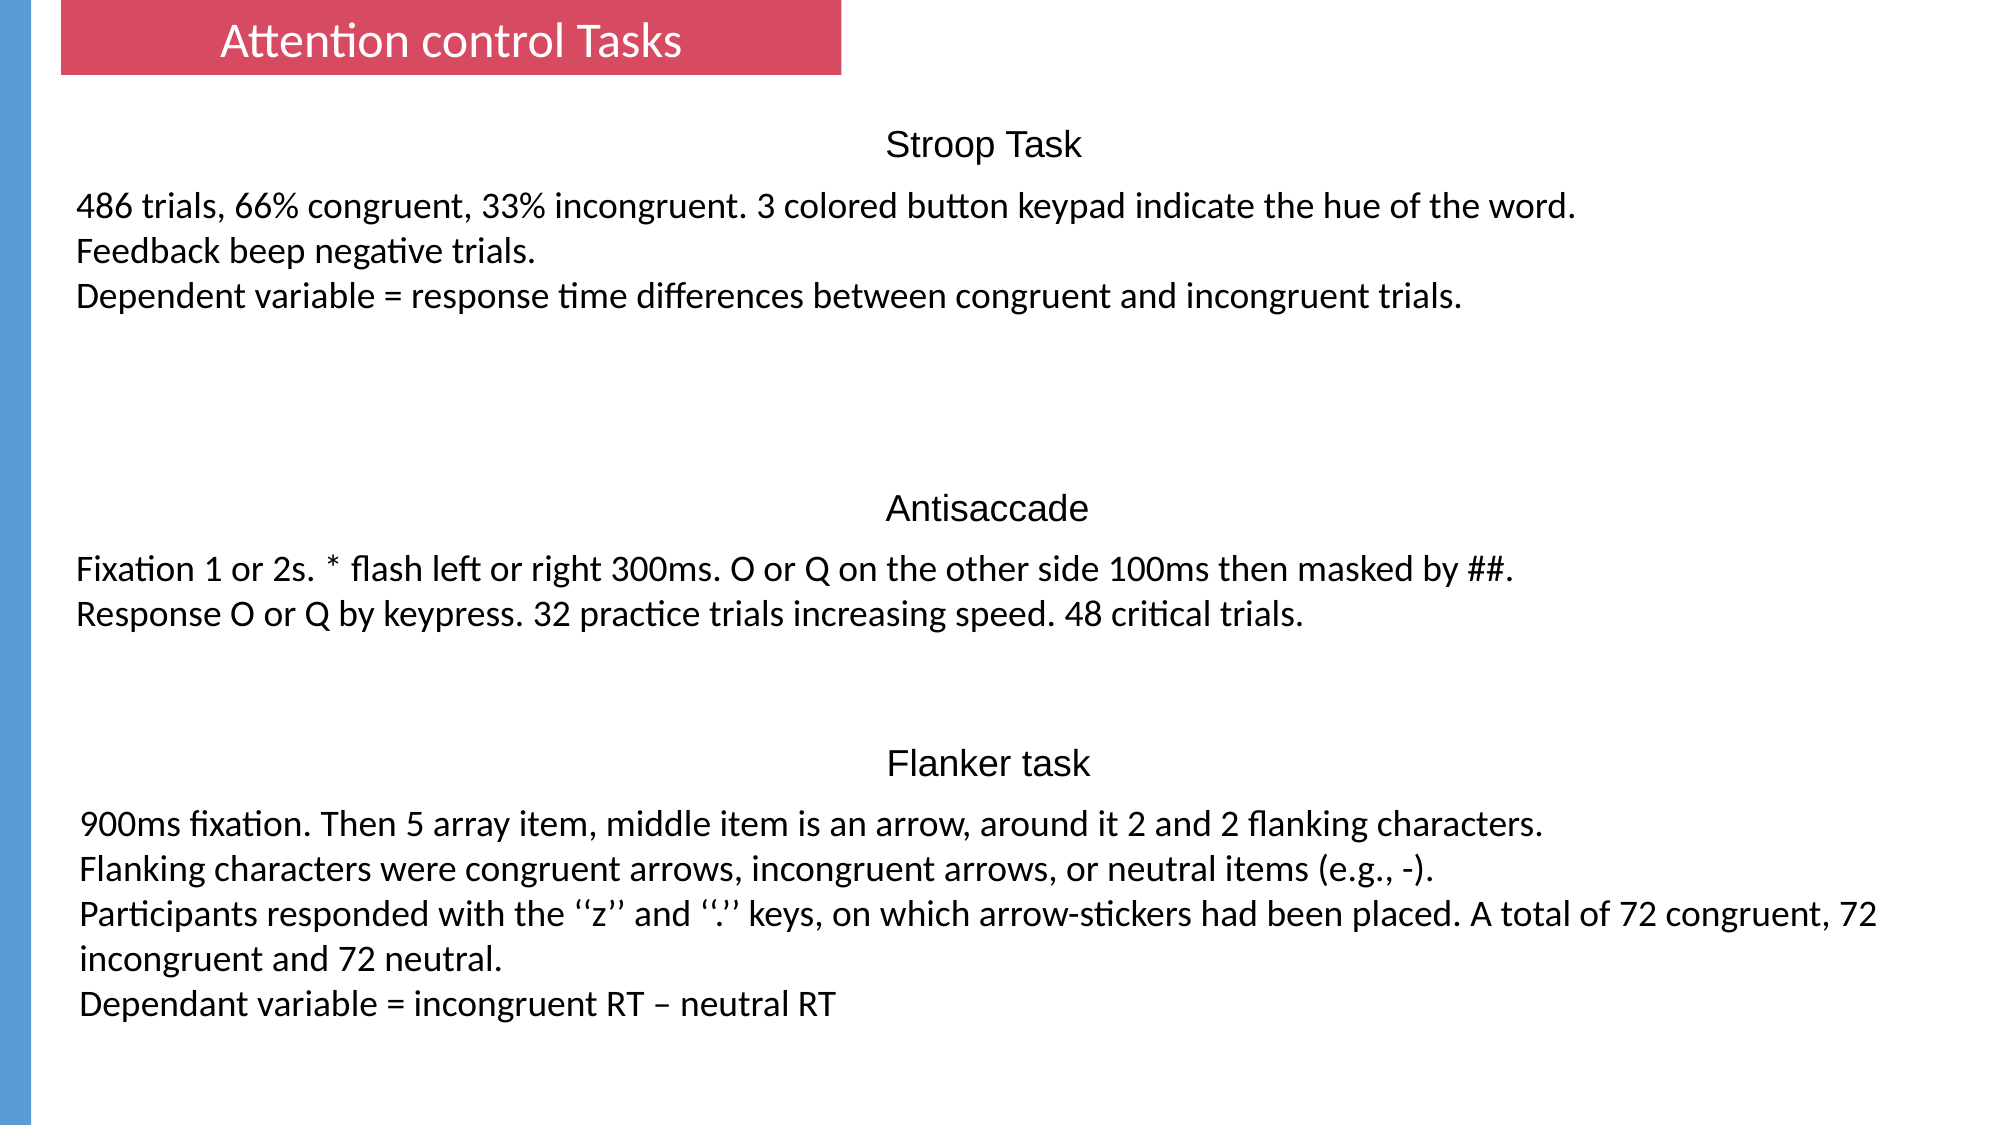

Attention control Tasks
Stroop Task
486 trials, 66% congruent, 33% incongruent. 3 colored button keypad indicate the hue of the word.
Feedback beep negative trials.
Dependent variable = response time differences between congruent and incongruent trials.
Antisaccade
Fixation 1 or 2s. * flash left or right 300ms. O or Q on the other side 100ms then masked by ##.
Response O or Q by keypress. 32 practice trials increasing speed. 48 critical trials.
Flanker task
900ms fixation. Then 5 array item, middle item is an arrow, around it 2 and 2 flanking characters.
Flanking characters were congruent arrows, incongruent arrows, or neutral items (e.g., -).
Participants responded with the ‘‘z’’ and ‘‘.’’ keys, on which arrow-stickers had been placed. A total of 72 congruent, 72 incongruent and 72 neutral.
Dependant variable = incongruent RT – neutral RT